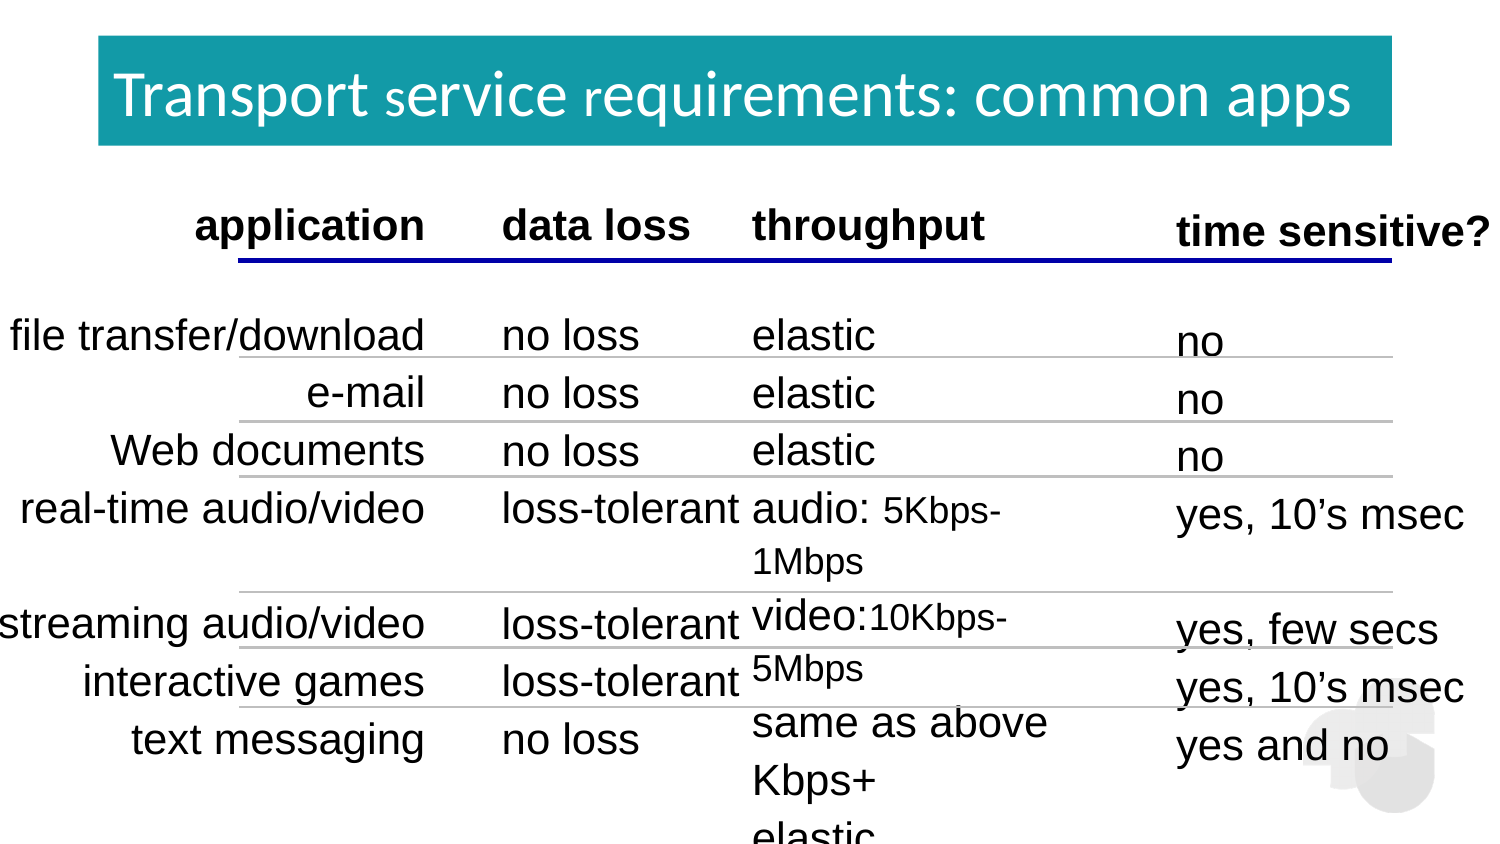

# Transport service requirements: common apps
application

file transfer/download
e-mail
Web documents
real-time audio/video

streaming audio/video
interactive games
text messaging
throughput

elastic
elastic
elastic
audio: 5Kbps-1Mbps
video:10Kbps-5Mbps
same as above
Kbps+
elastic
data loss

no loss
no loss
no loss
loss-tolerant

loss-tolerant
loss-tolerant
no loss
time sensitive?

no
no
no
yes, 10’s msec

yes, few secs
yes, 10’s msec
yes and no
Application Layer: 2-14